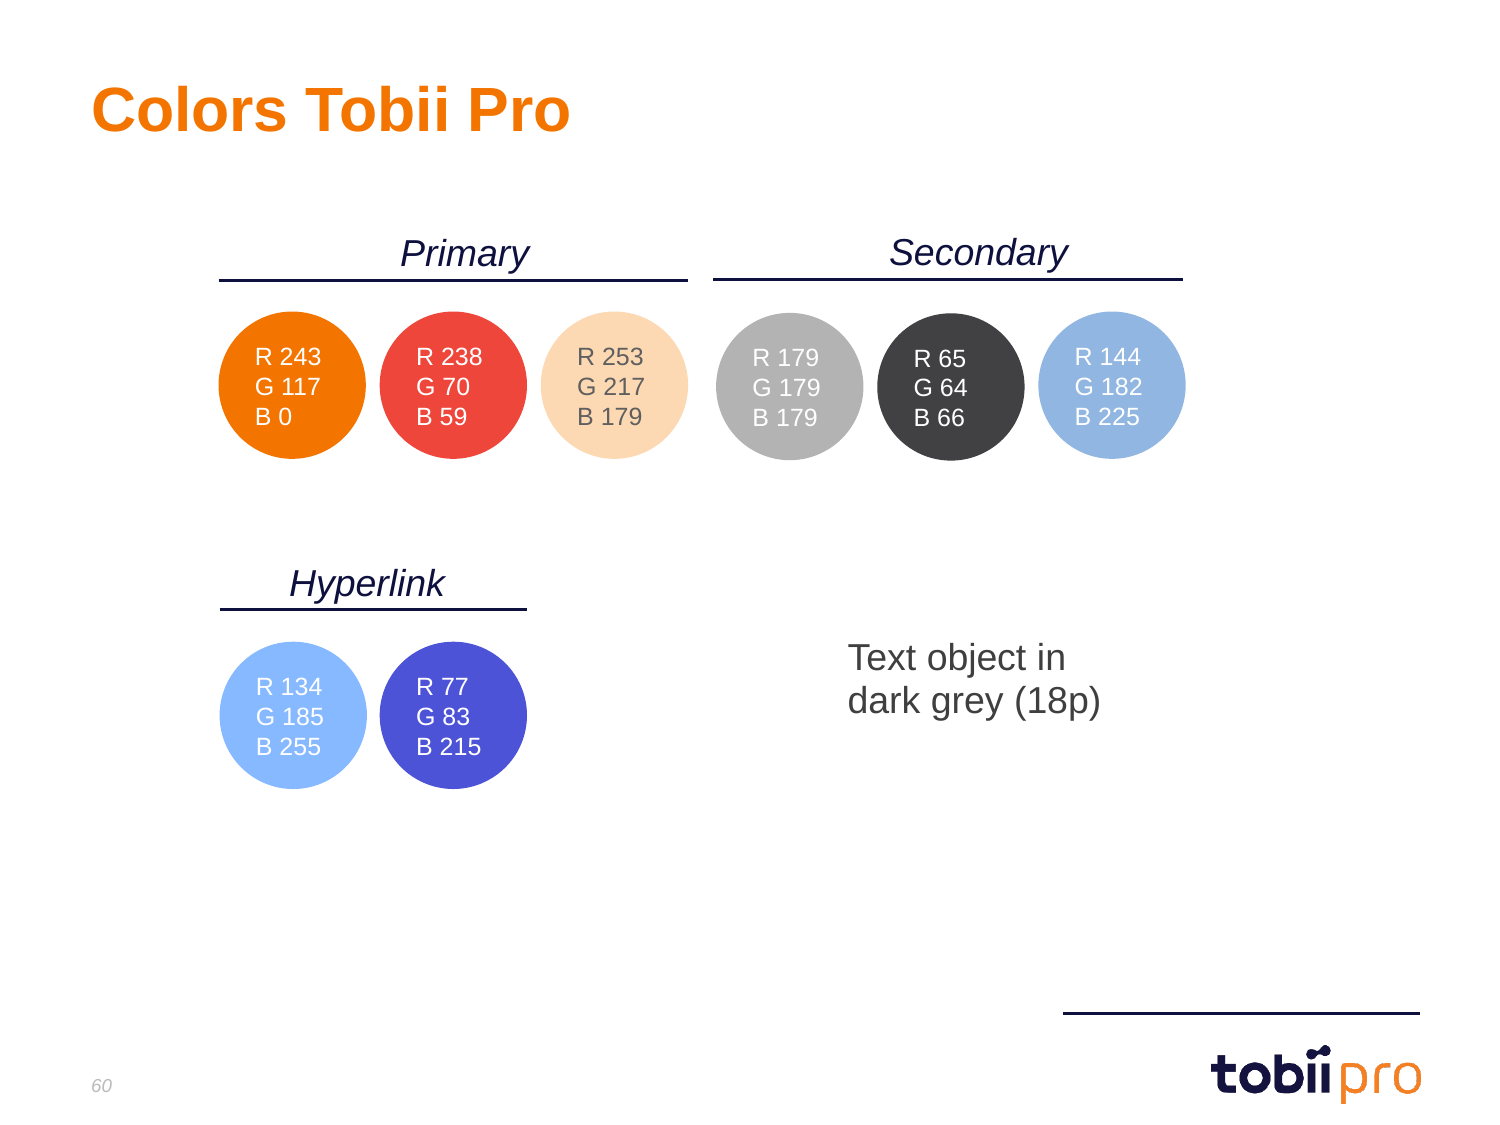

# Colors Tobii Pro
Secondary
Primary
R 243
G 117
B 0
R 238
G 70
B 59
R 253
G 217
B 179
R 144
G 182
B 225
R 179
G 179
B 179
R 65
G 64
B 66
Hyperlink
Text object in
dark grey (18p)
R 134
G 185
B 255
R 77
G 83
B 215
60